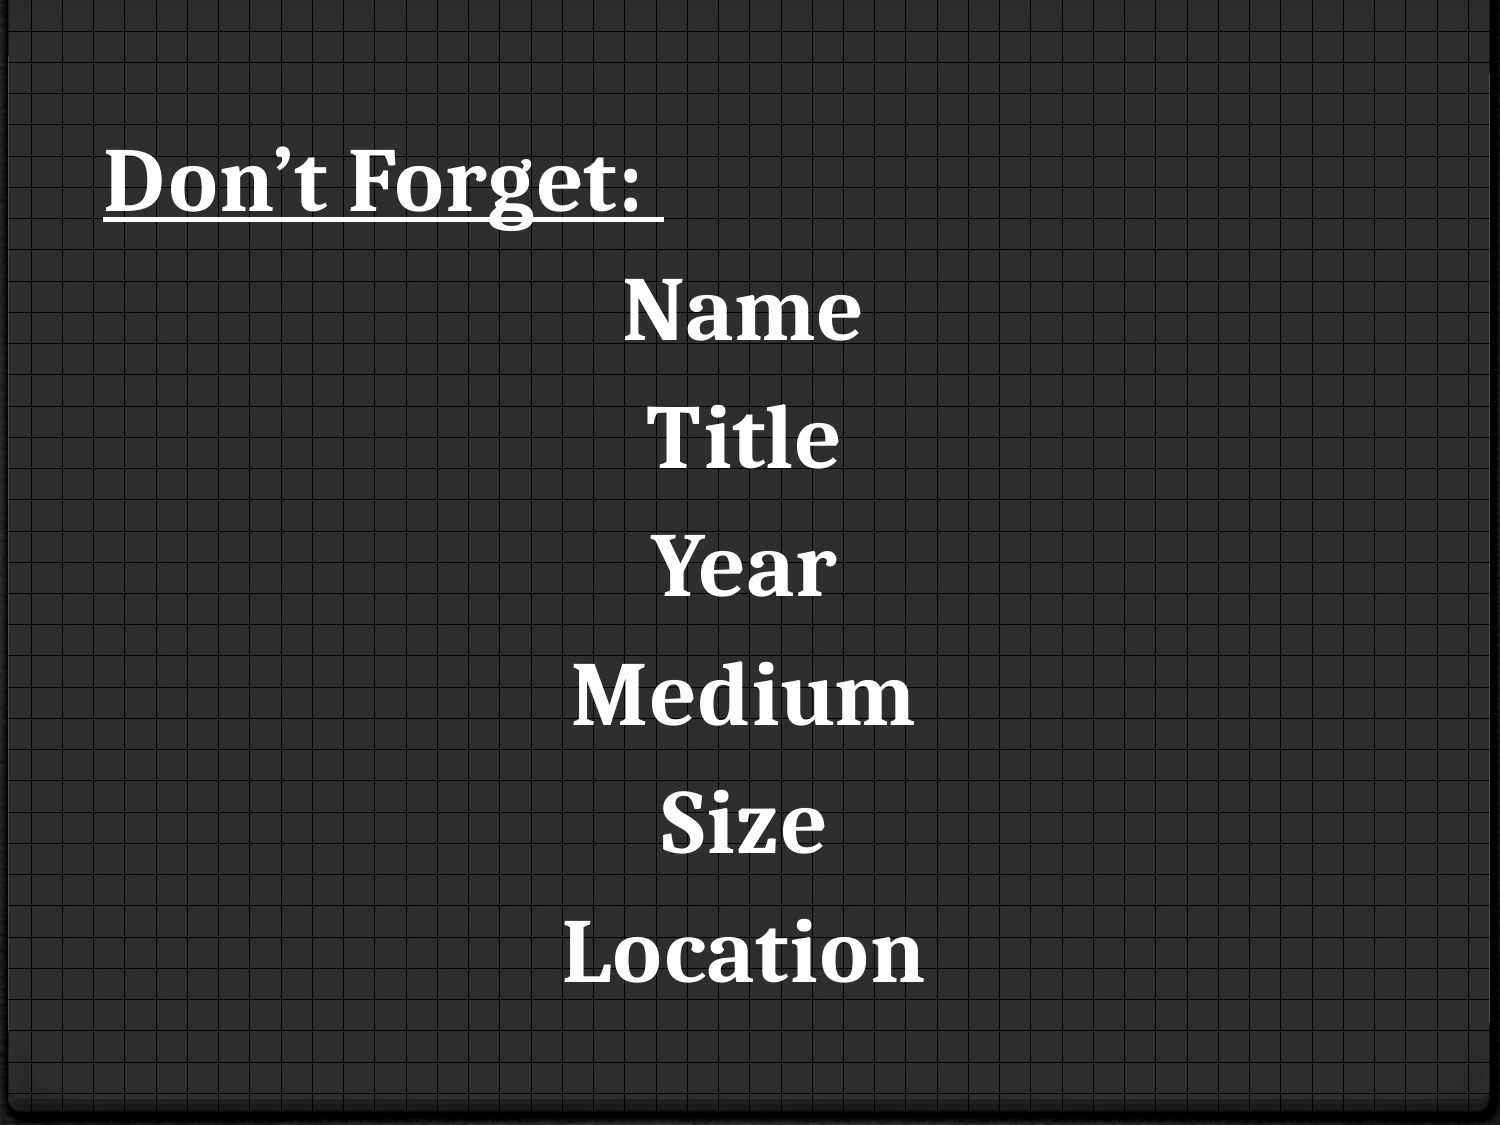

Don’t Forget:
Name
Title
Year
Medium
Size
Location